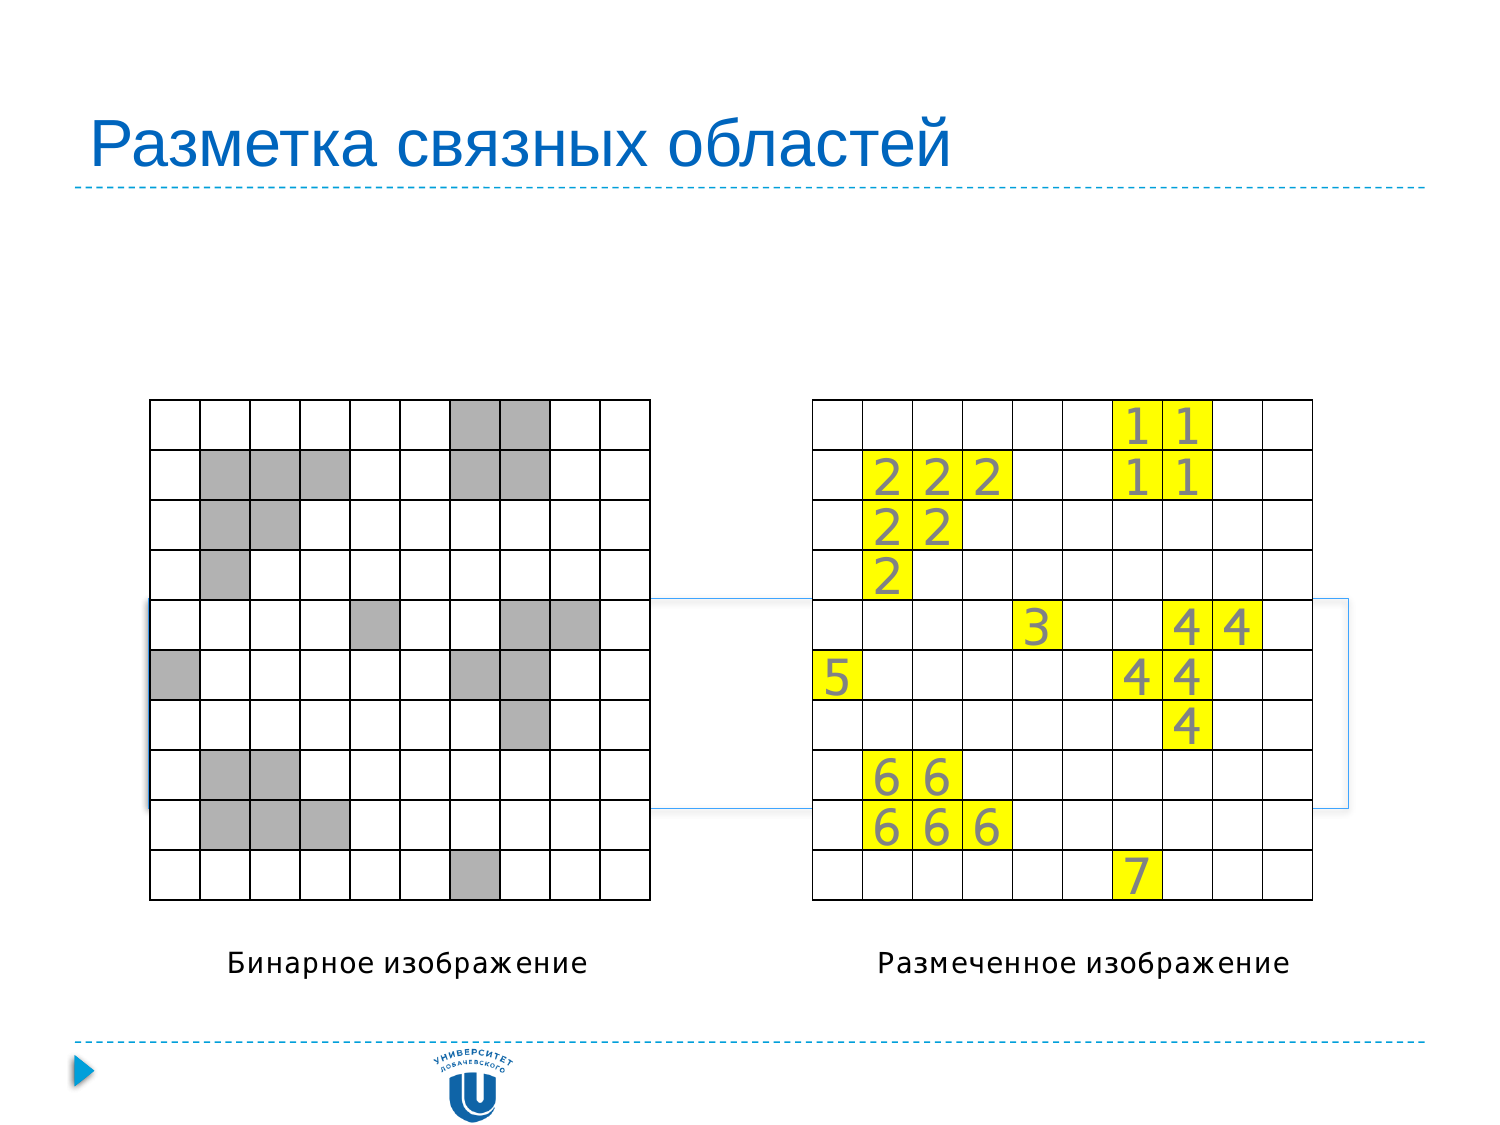

1
1

2
2
2

1
1

2
2

2

3

4
4

# Разметка связных областей

5

4
4

4

6
6

6
6
6

7

Бинарное изображение
Размеченное изображение